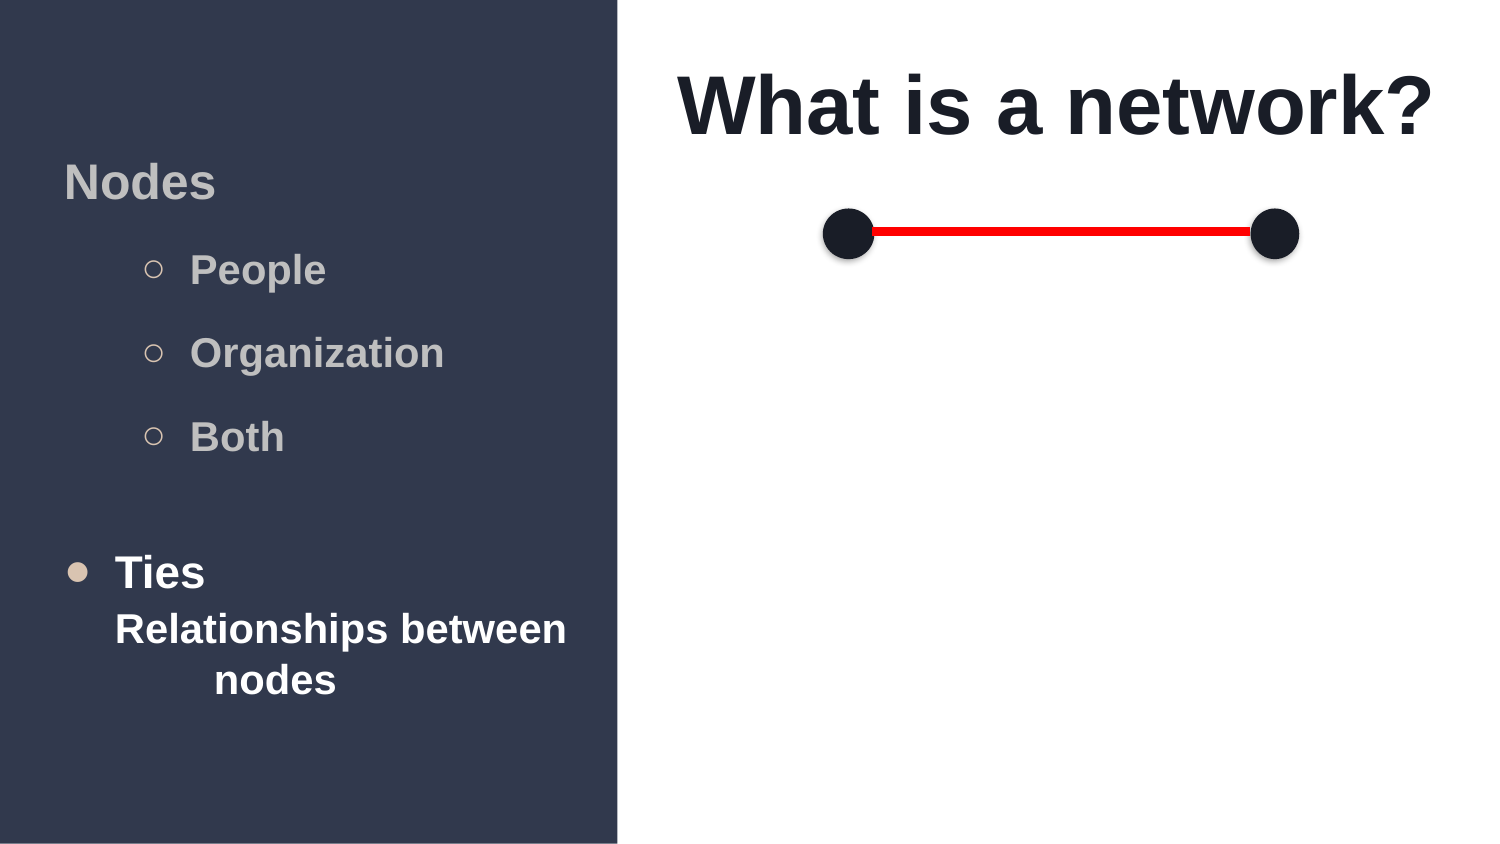

# What is a network?
Nodes
People
Organization
Both

Ties
    Relationships between     	nodes